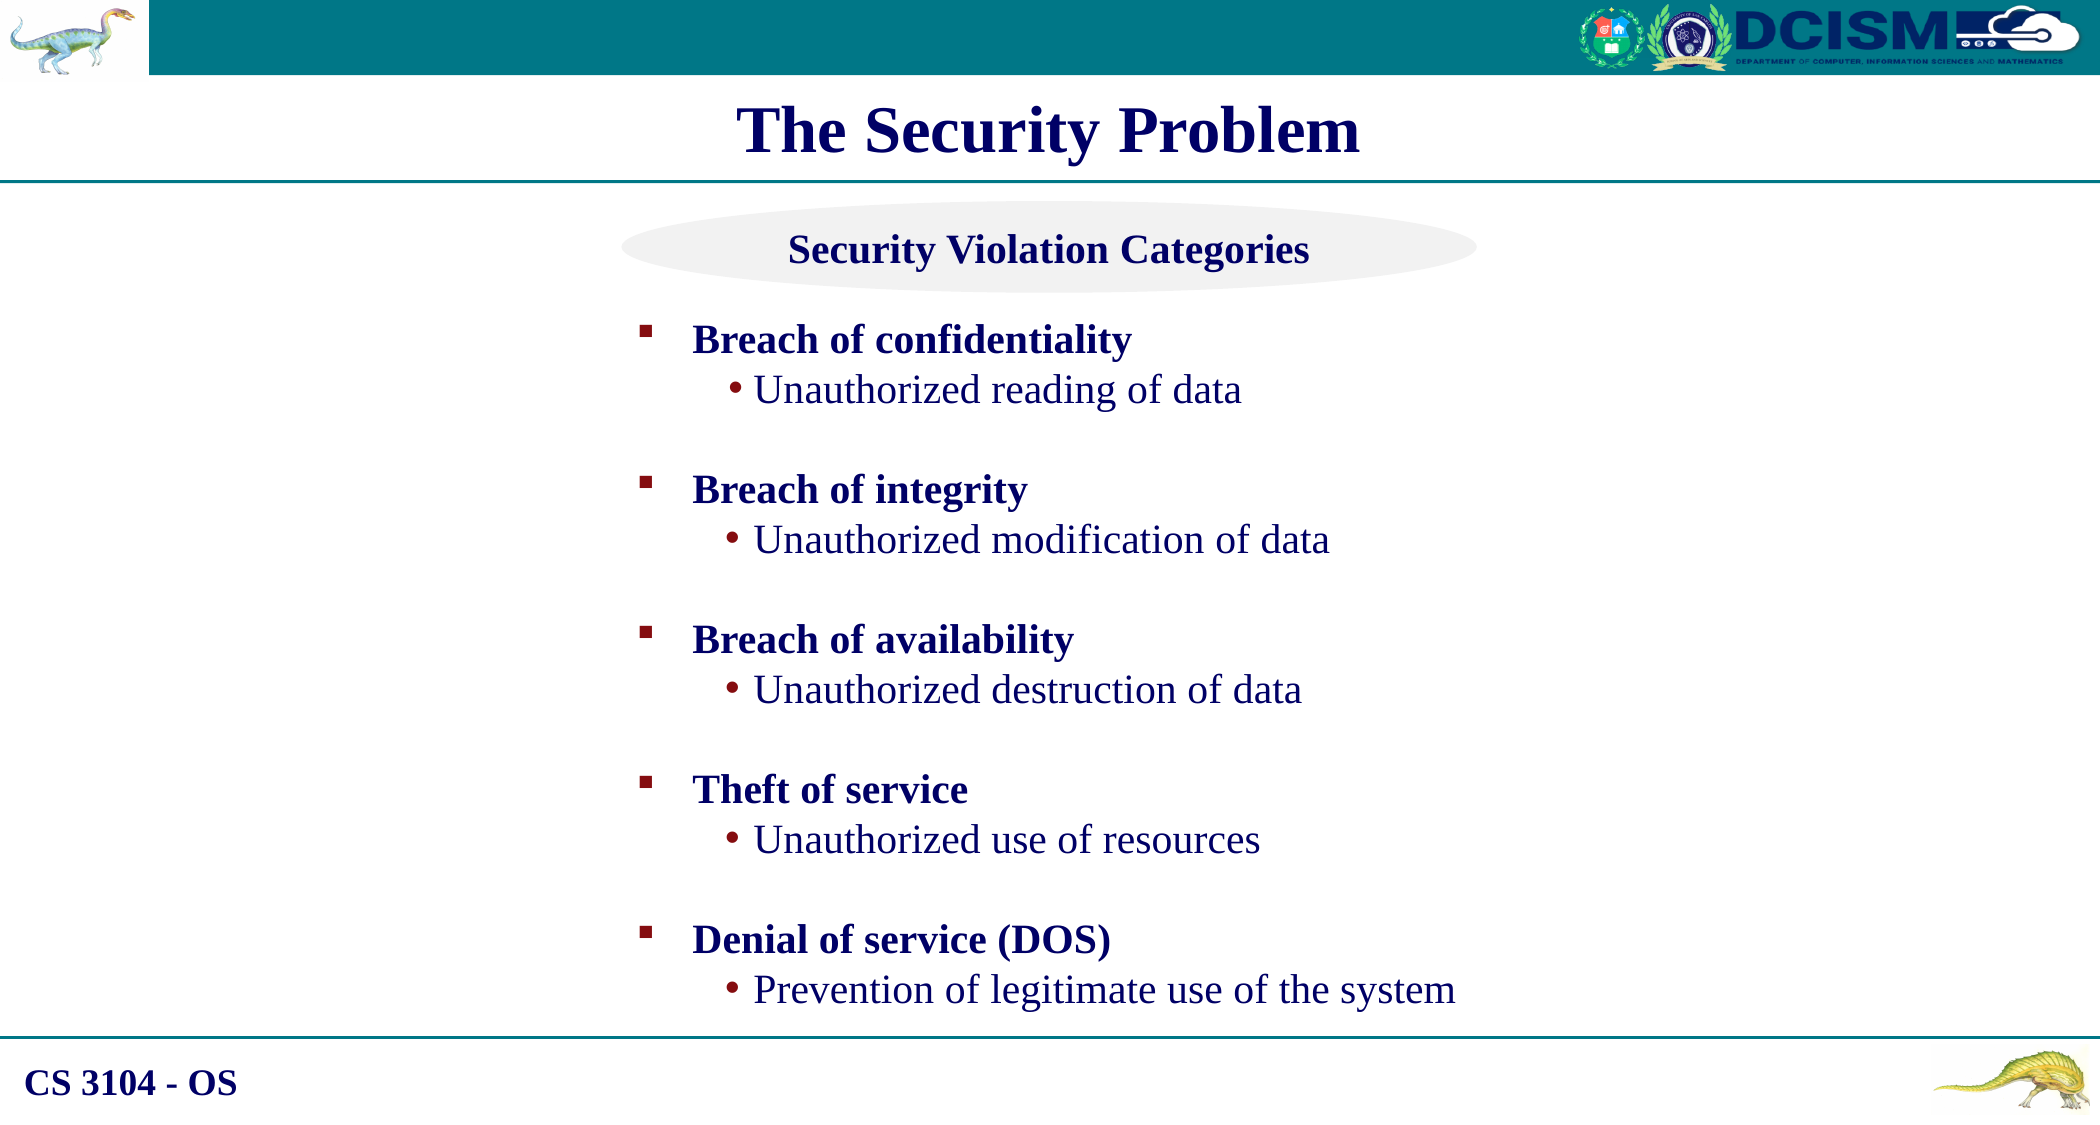

The Security Problem
Security Violation Categories
Breach of confidentiality
Unauthorized reading of data

Breach of integrity
Unauthorized modification of data

Breach of availability
Unauthorized destruction of data

Theft of service
Unauthorized use of resources

Denial of service (DOS)
Prevention of legitimate use of the system